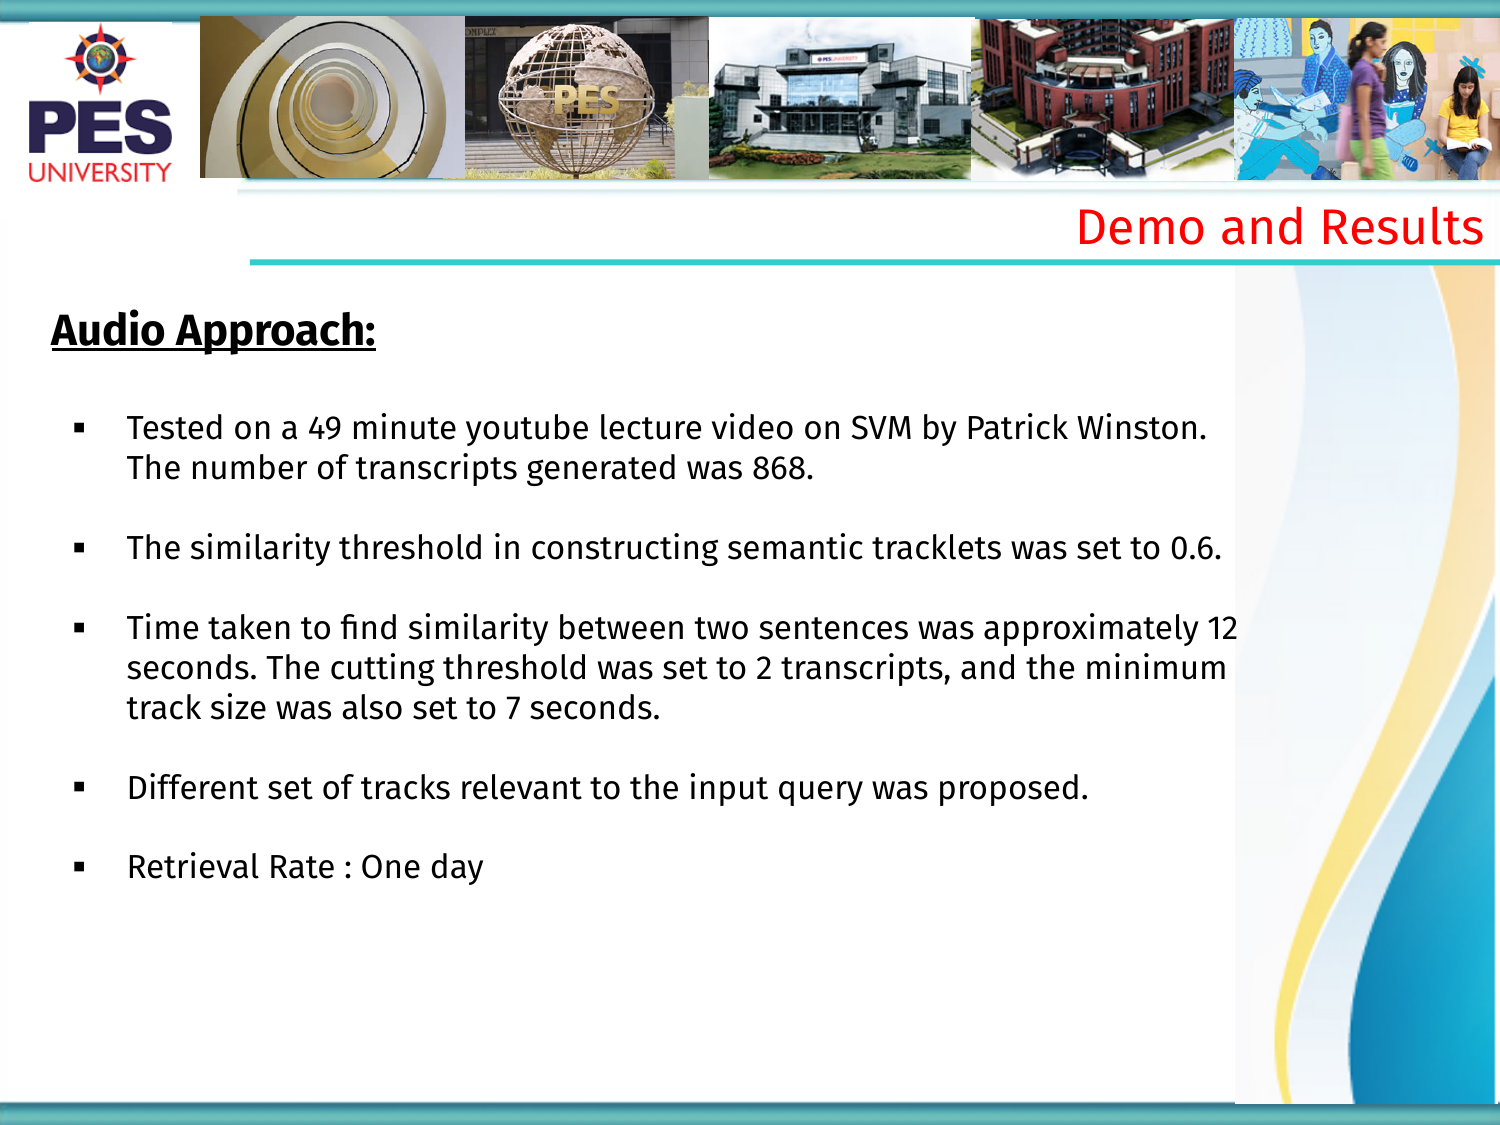

Demo and Results

Audio Approach:

Tested on a 49 minute youtube lecture video on SVM by Patrick Winston. The number of transcripts generated was 868.

The similarity threshold in constructing semantic tracklets was set to 0.6.

Time taken to find similarity between two sentences was approximately 12 seconds. The cutting threshold was set to 2 transcripts, and the minimum track size was also set to 7 seconds.

Different set of tracks relevant to the input query was proposed.

Retrieval Rate : One day